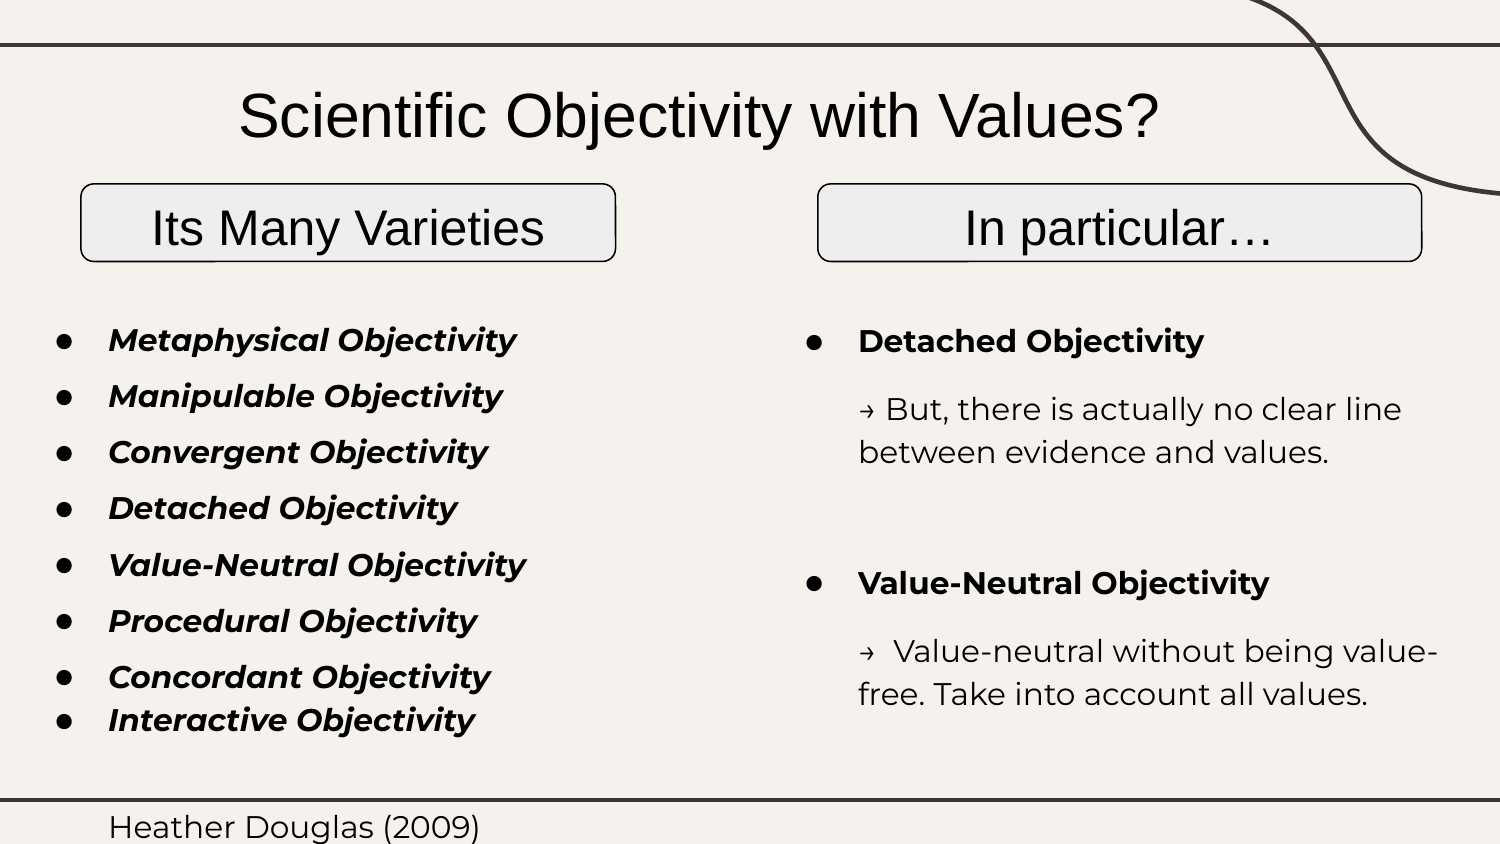

# Scientific Objectivity with Values?
Its Many Varieties
In particular…

Detached Objectivity
→ But, there is actually no clear line between evidence and values.

Value-Neutral Objectivity
→  Value-neutral without being value-free. Take into account all values.
Metaphysical Objectivity
Manipulable Objectivity
Convergent Objectivity
Detached Objectivity
Value-Neutral Objectivity
Procedural Objectivity
Concordant Objectivity
Interactive Objectivity

Heather Douglas (2009)